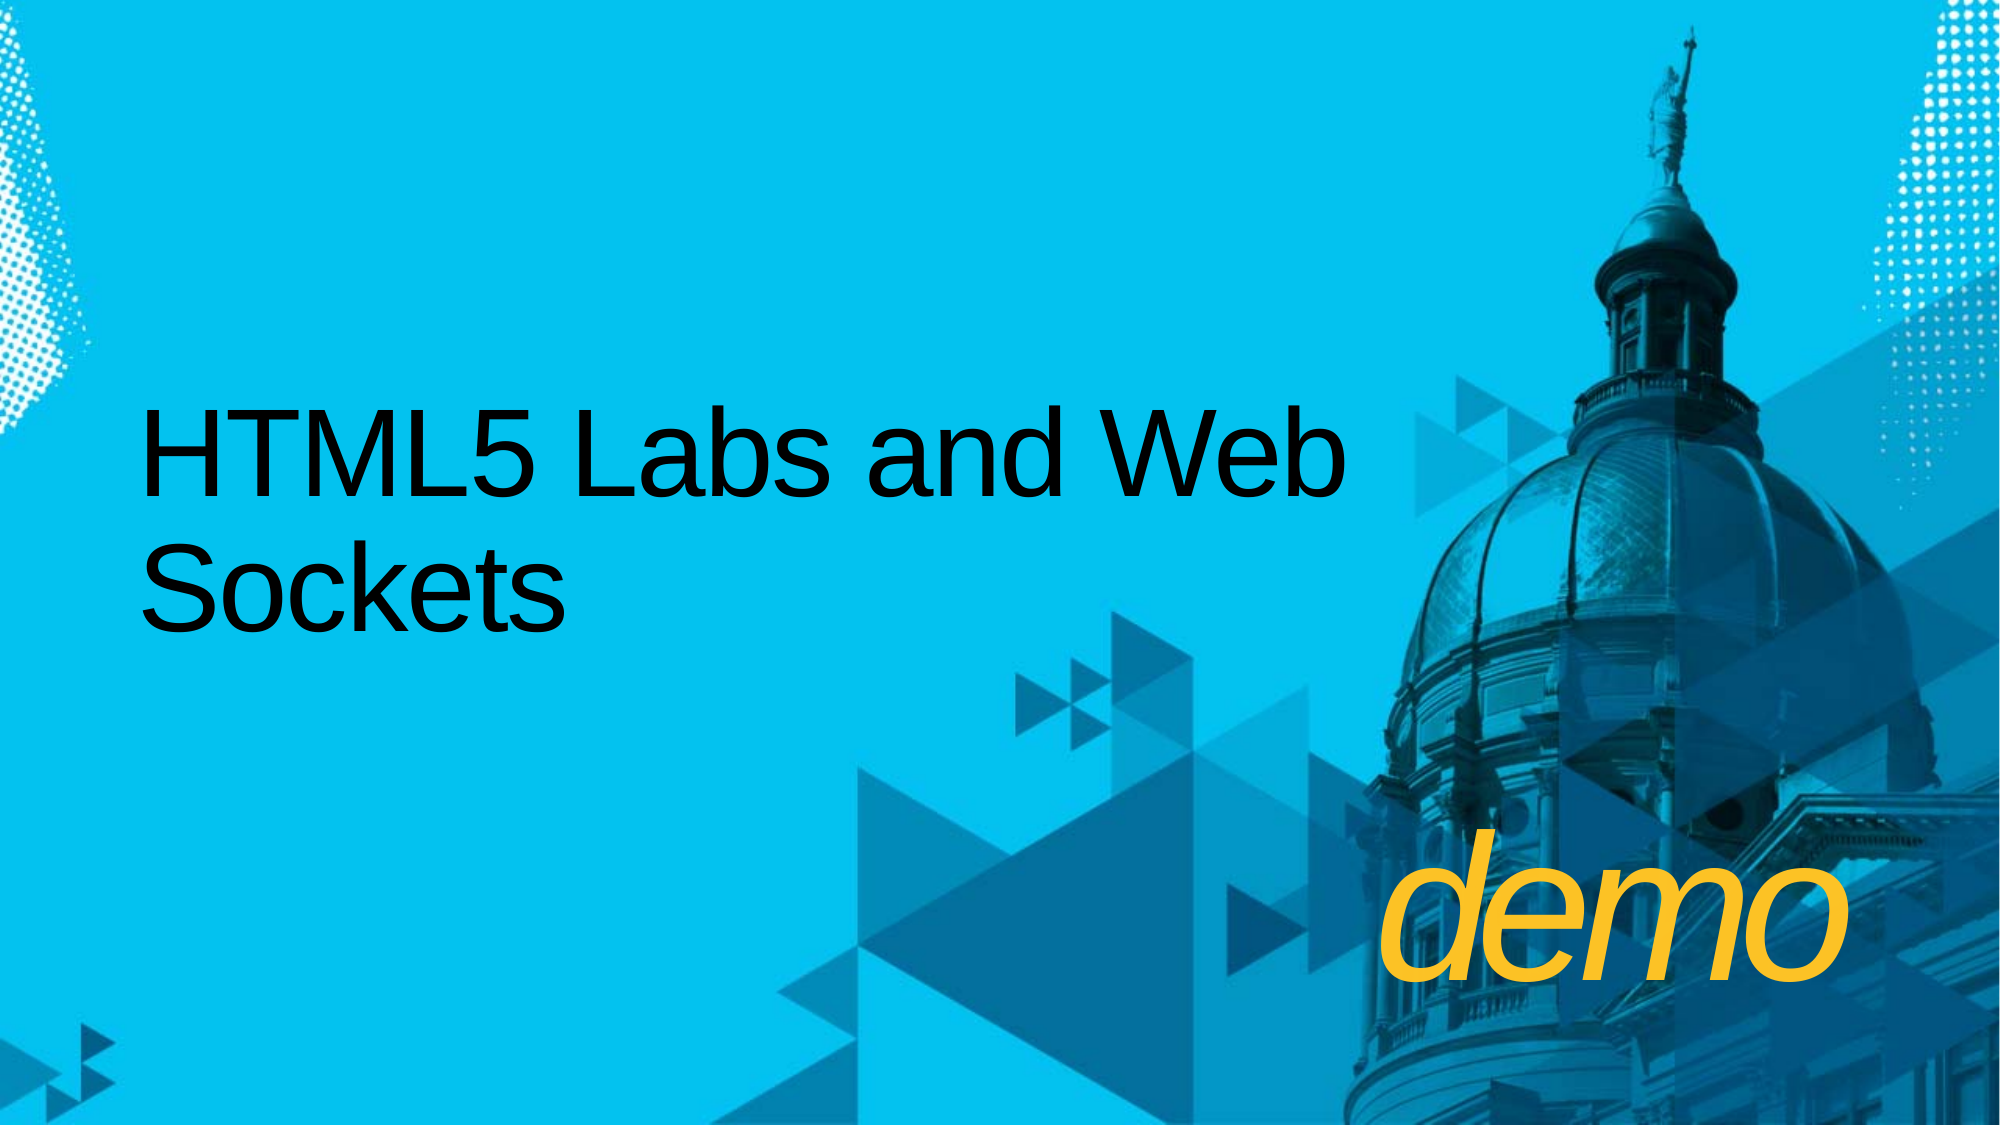

# HTML5 Labs and Web Sockets

demo